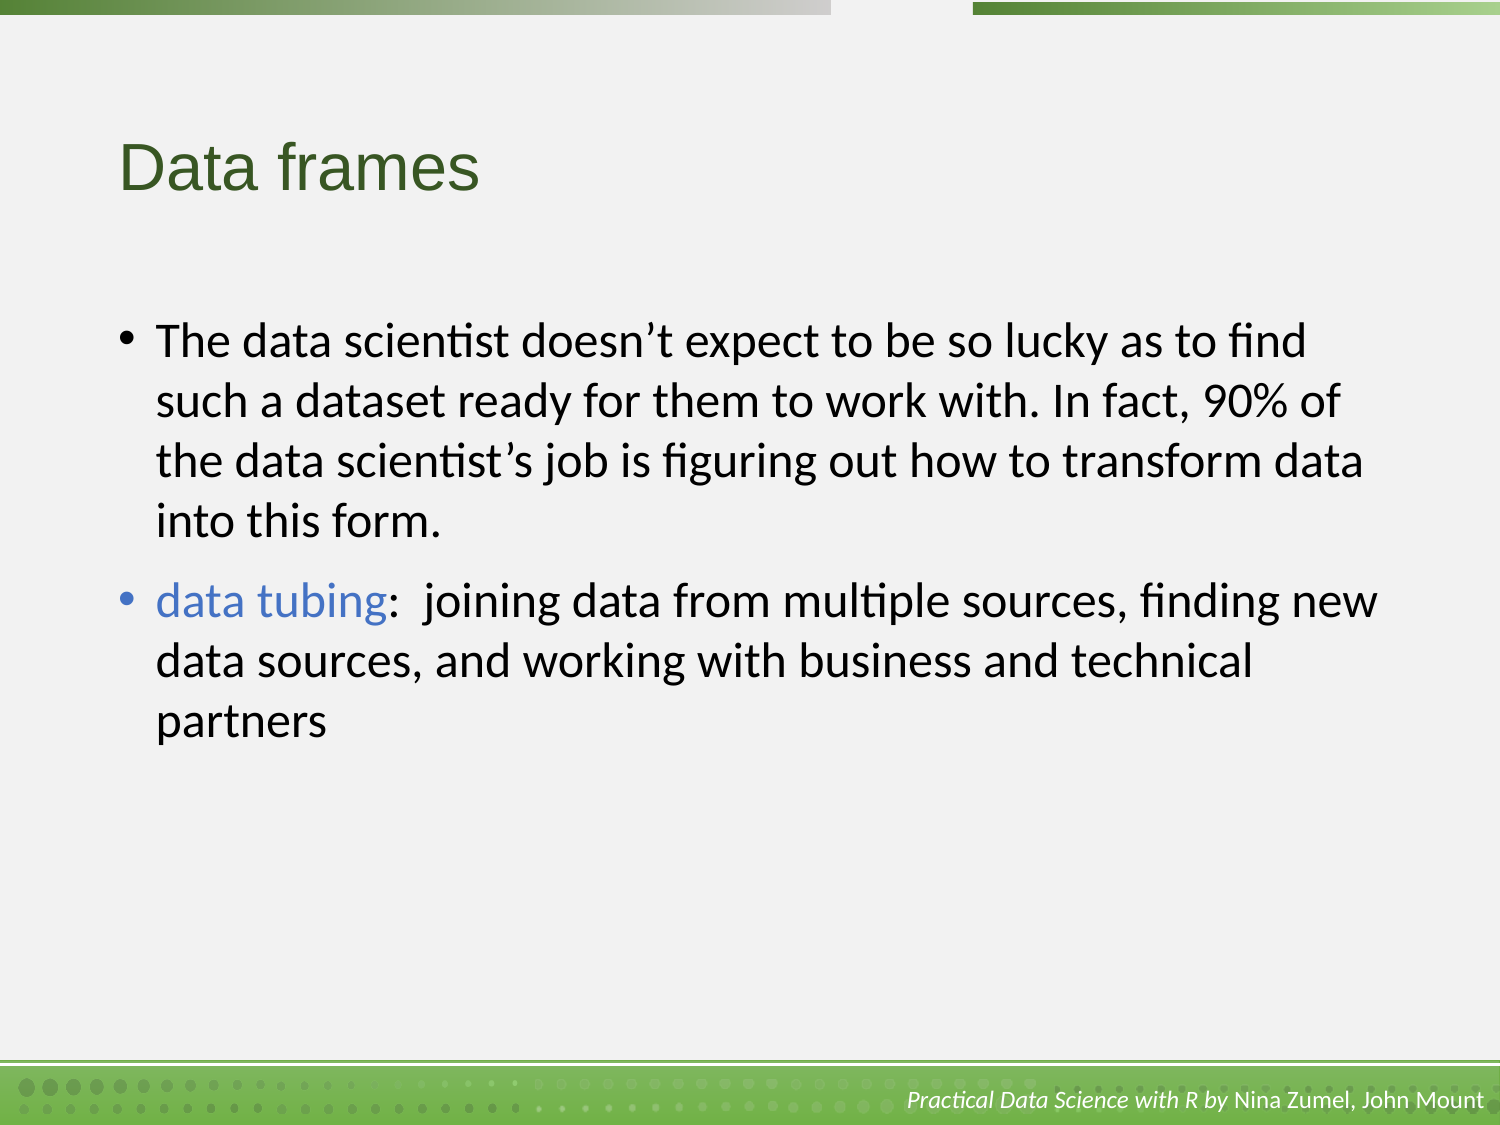

# Data frames
The data scientist doesn’t expect to be so lucky as to find such a dataset ready for them to work with. In fact, 90% of the data scientist’s job is figuring out how to transform data into this form.
data tubing:  joining data from multiple sources, finding new data sources, and working with business and technical partners

Practical Data Science with R by Nina Zumel, John Mount